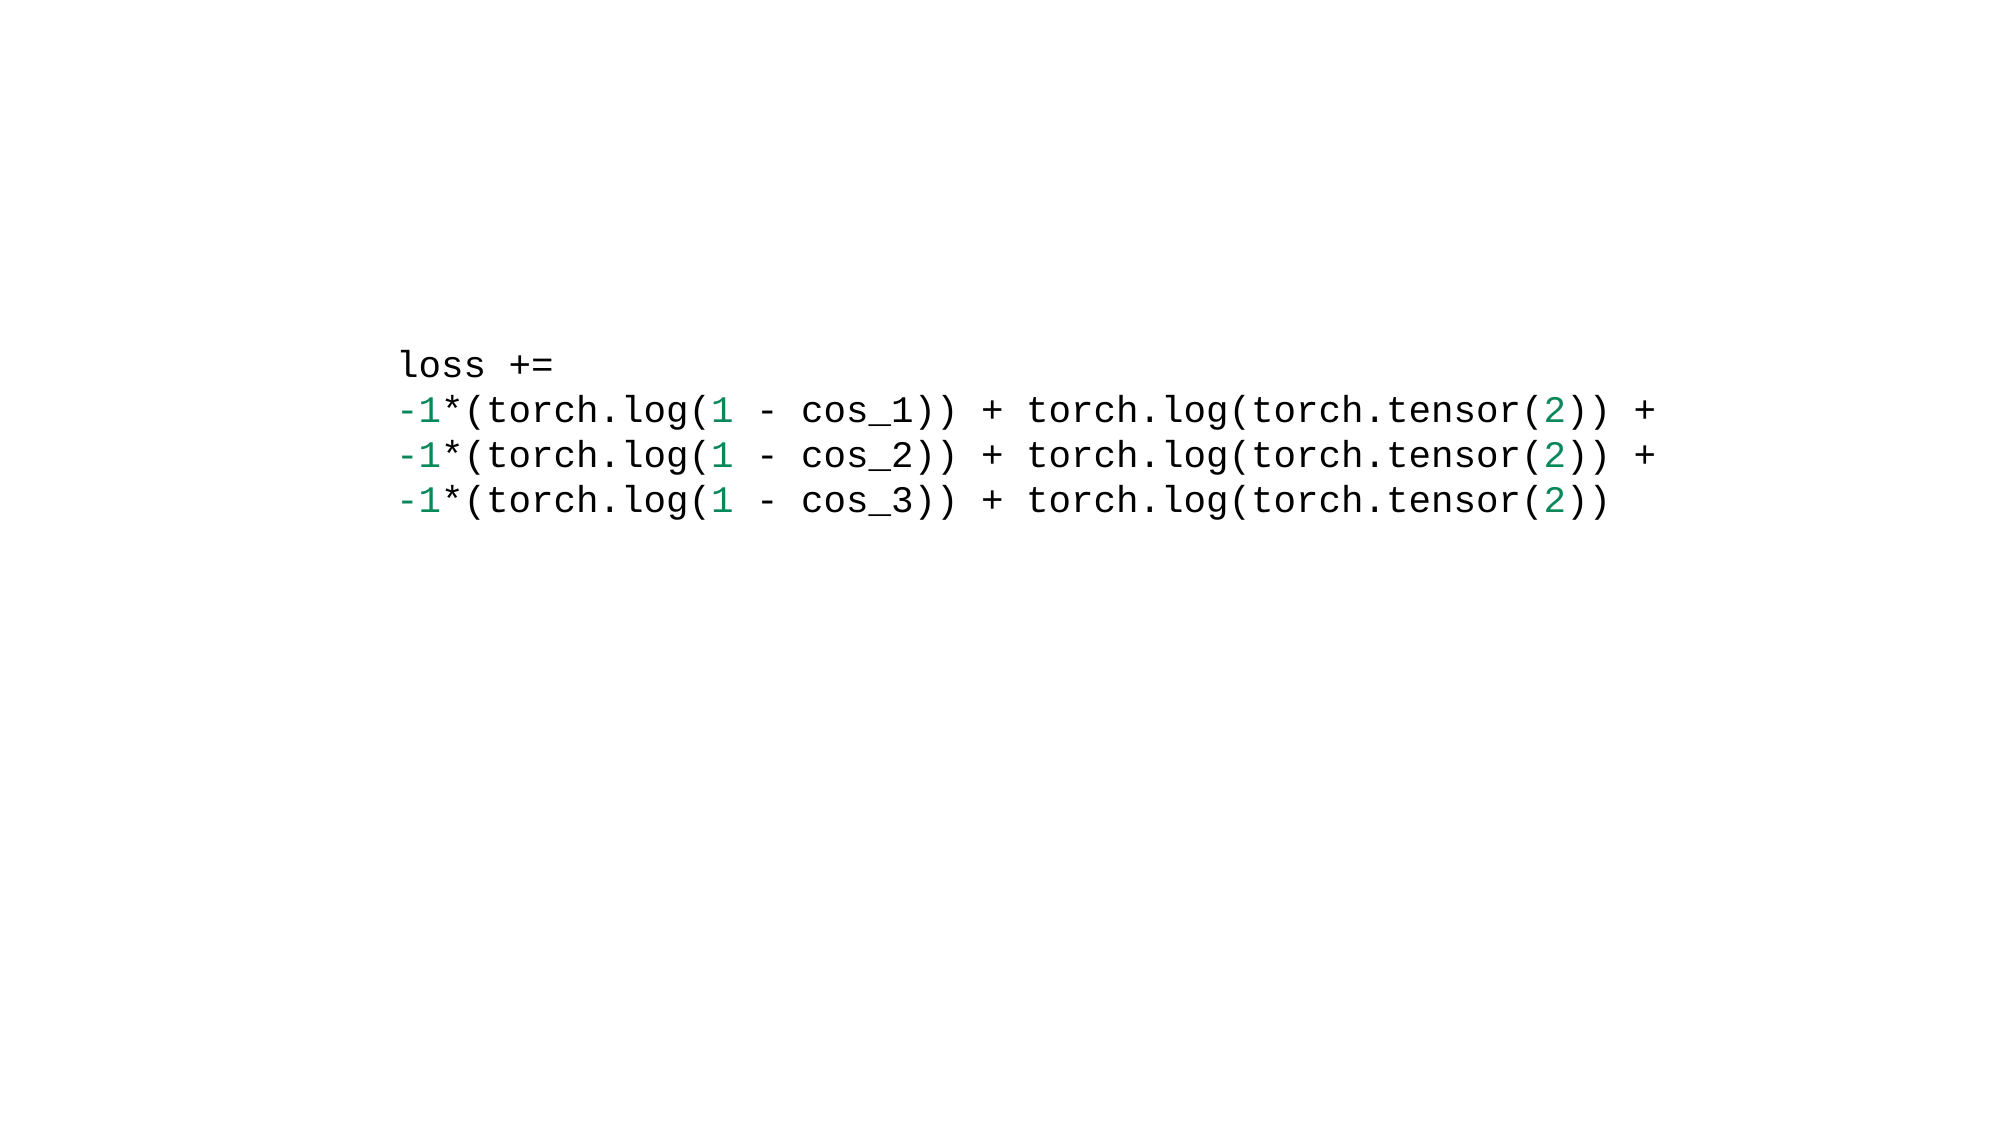

loss +=
-1*(torch.log(1 - cos_1)) + torch.log(torch.tensor(2)) +
-1*(torch.log(1 - cos_2)) + torch.log(torch.tensor(2)) +
-1*(torch.log(1 - cos_3)) + torch.log(torch.tensor(2))